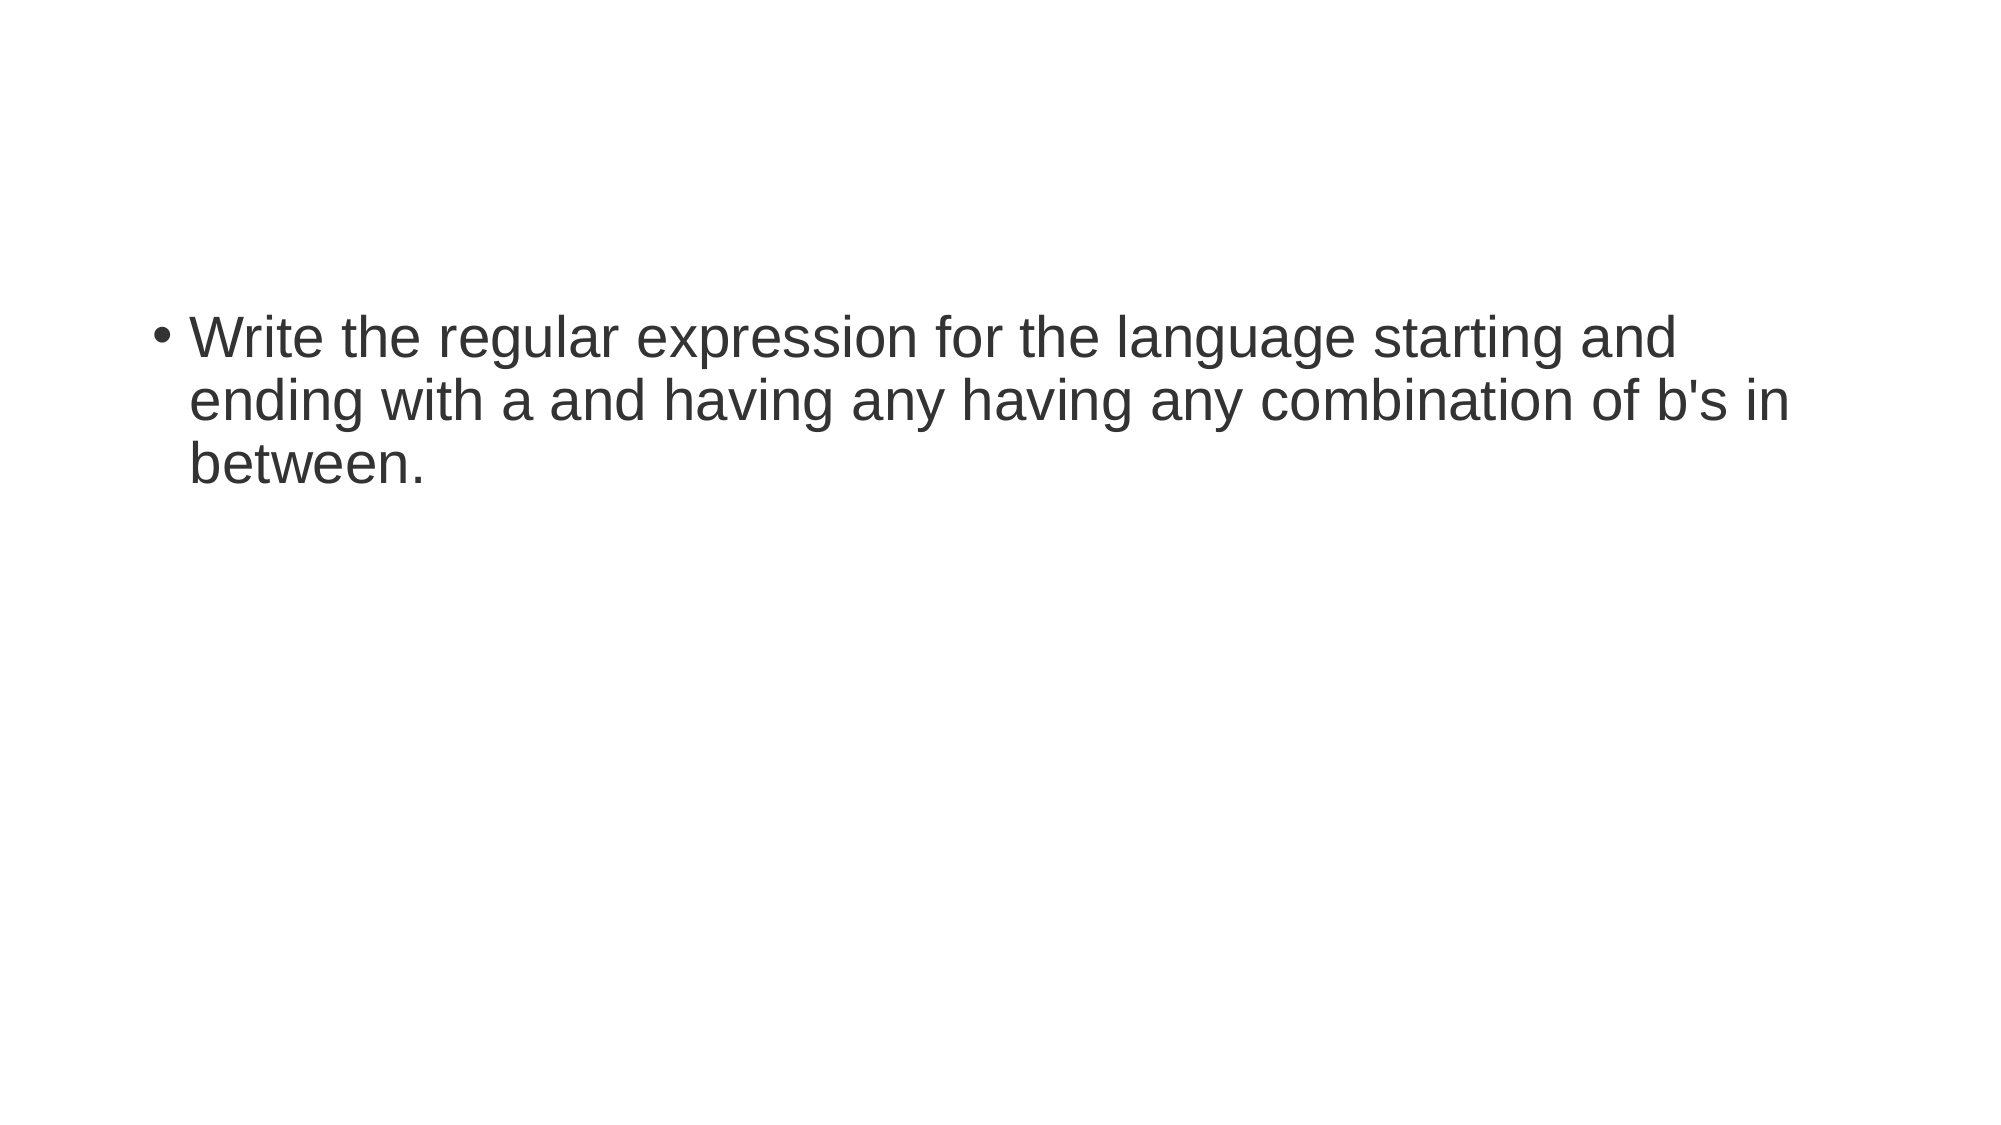

#
Write the regular expression for the language starting and ending with a and having any having any combination of b's in between.